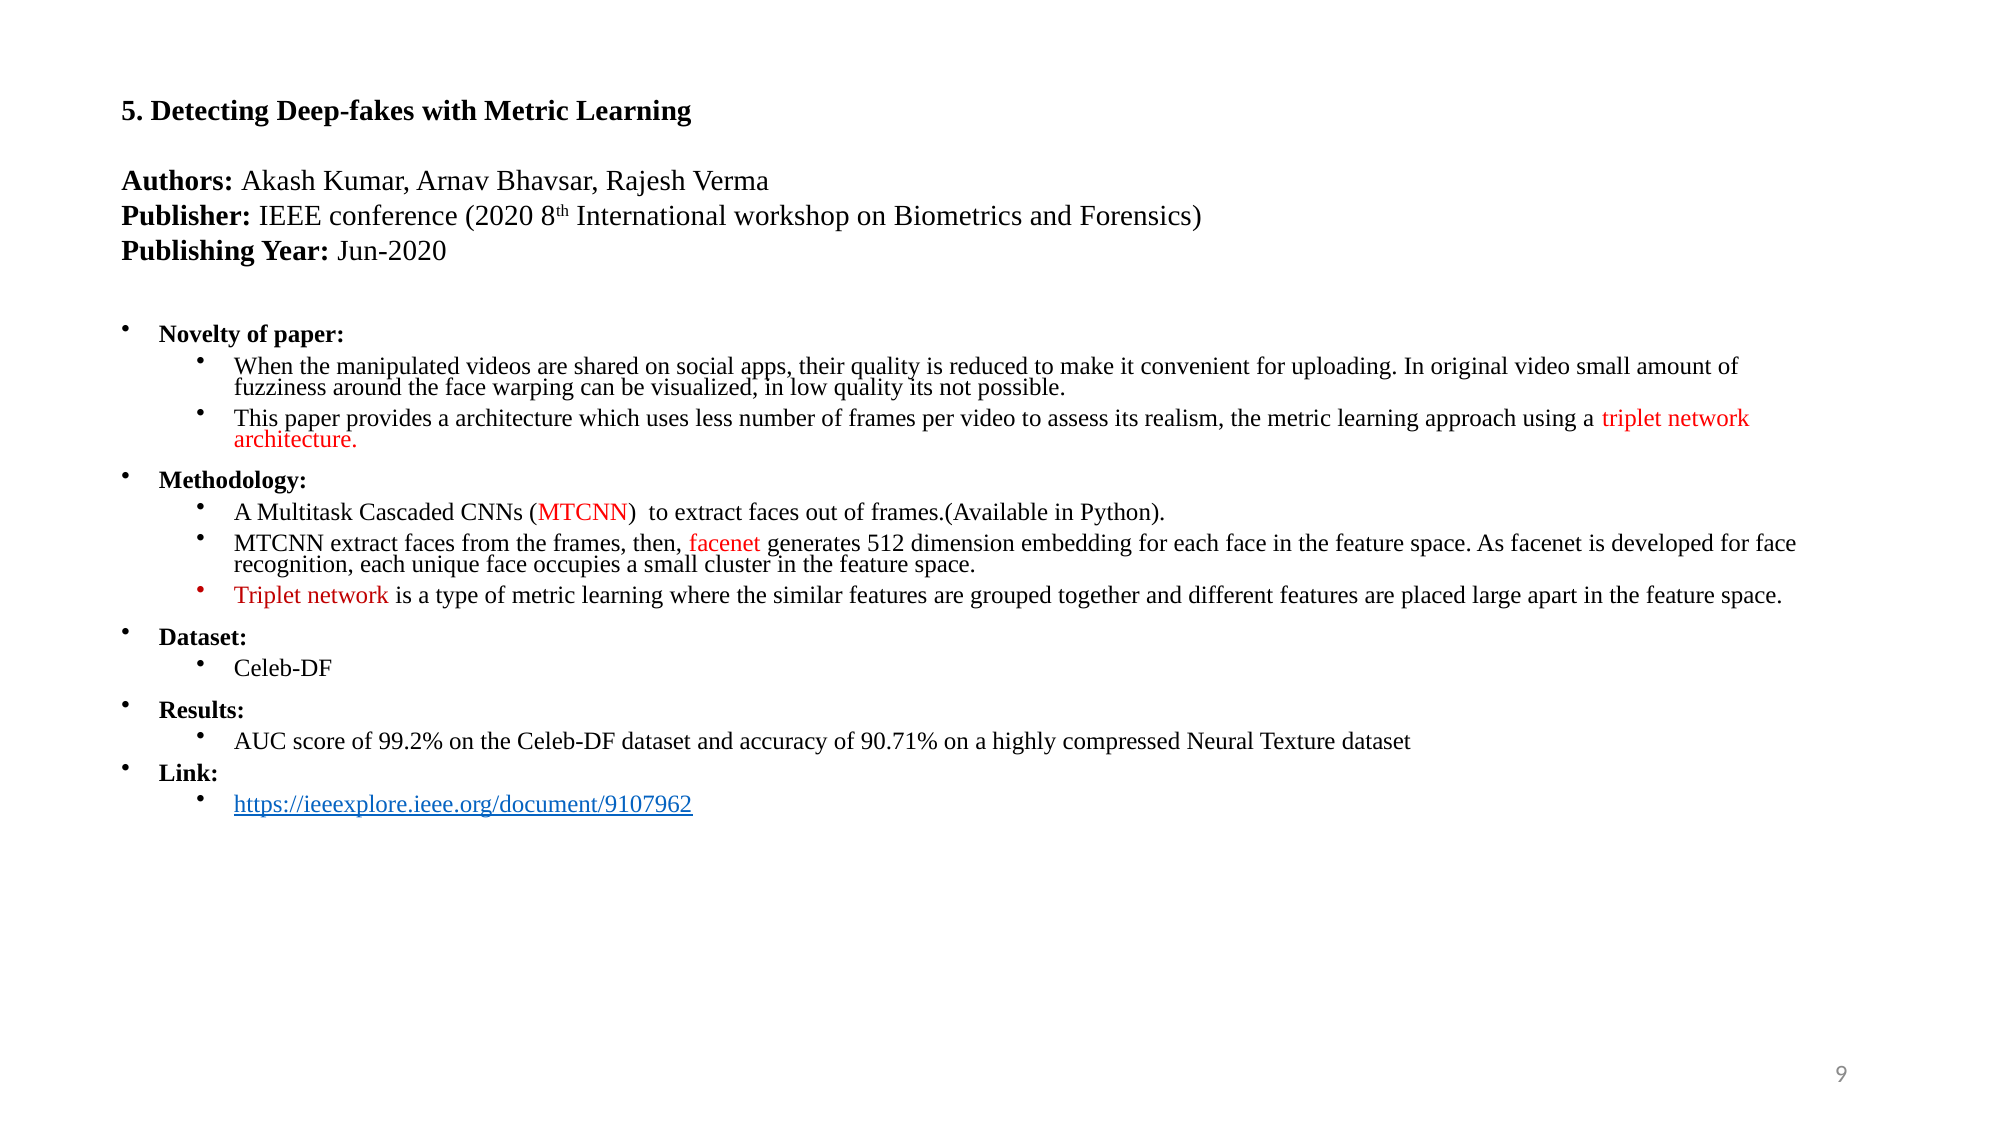

5. Detecting Deep-fakes with Metric Learning

Authors: Akash Kumar, Arnav Bhavsar, Rajesh Verma
Publisher: IEEE conference (2020 8th International workshop on Biometrics and Forensics)
Publishing Year: Jun-2020

Novelty of paper:
When the manipulated videos are shared on social apps, their quality is reduced to make it convenient for uploading. In original video small amount of fuzziness around the face warping can be visualized, in low quality its not possible.
This paper provides a architecture which uses less number of frames per video to assess its realism, the metric learning approach using a triplet network architecture.
Methodology:
A Multitask Cascaded CNNs (MTCNN)  to extract faces out of frames.(Available in Python).
MTCNN extract faces from the frames, then, facenet generates 512 dimension embedding for each face in the feature space. As facenet is developed for face recognition, each unique face occupies a small cluster in the feature space.
Triplet network is a type of metric learning where the similar features are grouped together and different features are placed large apart in the feature space.
Dataset:
Celeb-DF
Results:
AUC score of 99.2% on the Celeb-DF dataset and accuracy of 90.71% on a highly compressed Neural Texture dataset
Link:
https://ieeexplore.ieee.org/document/9107962

9